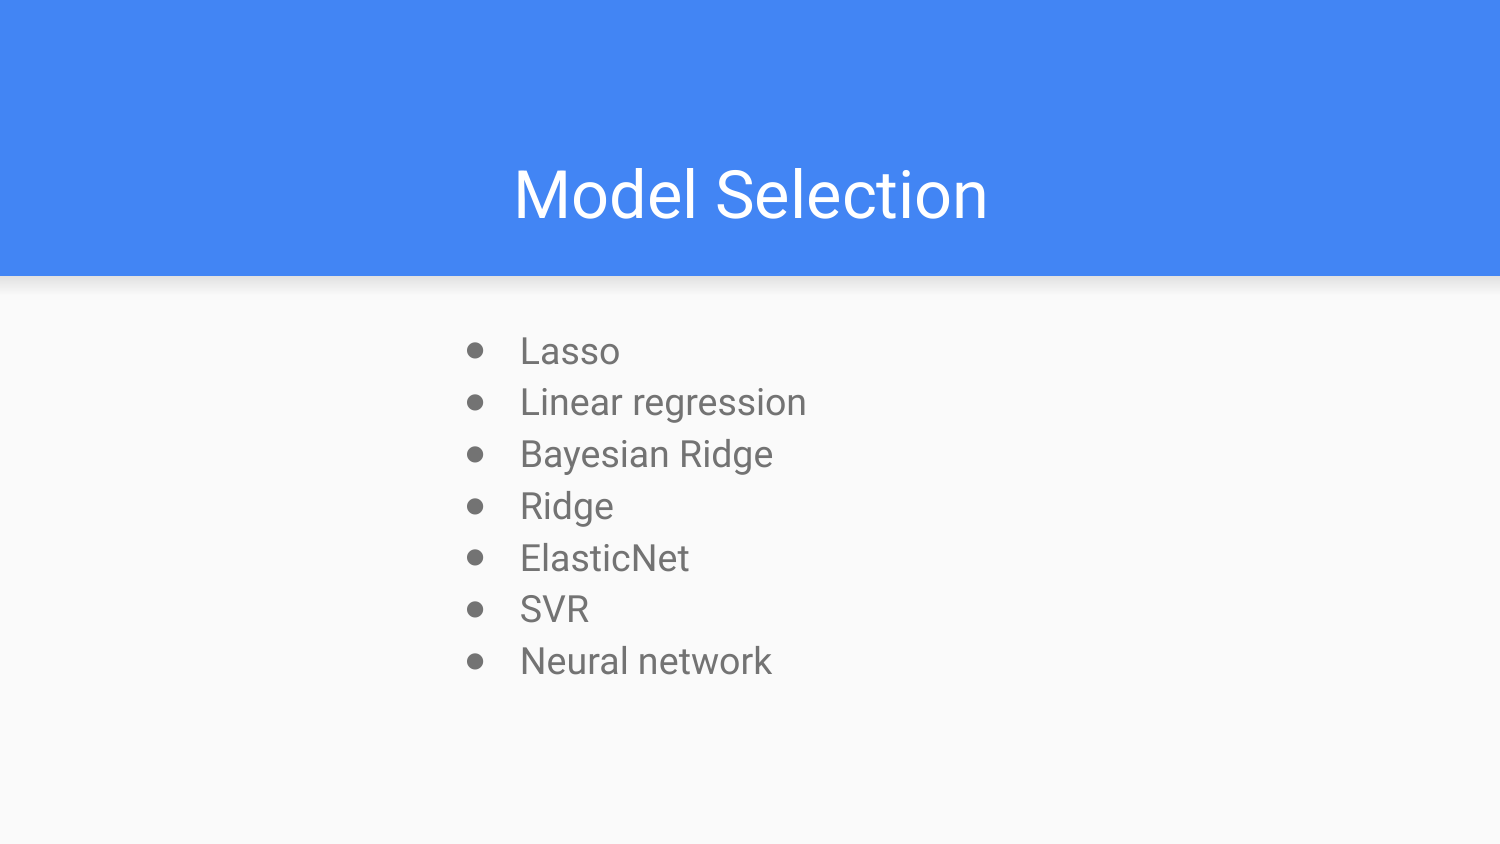

# Model Selection
Lasso
Linear regression
Bayesian Ridge
Ridge
ElasticNet
SVR
Neural network